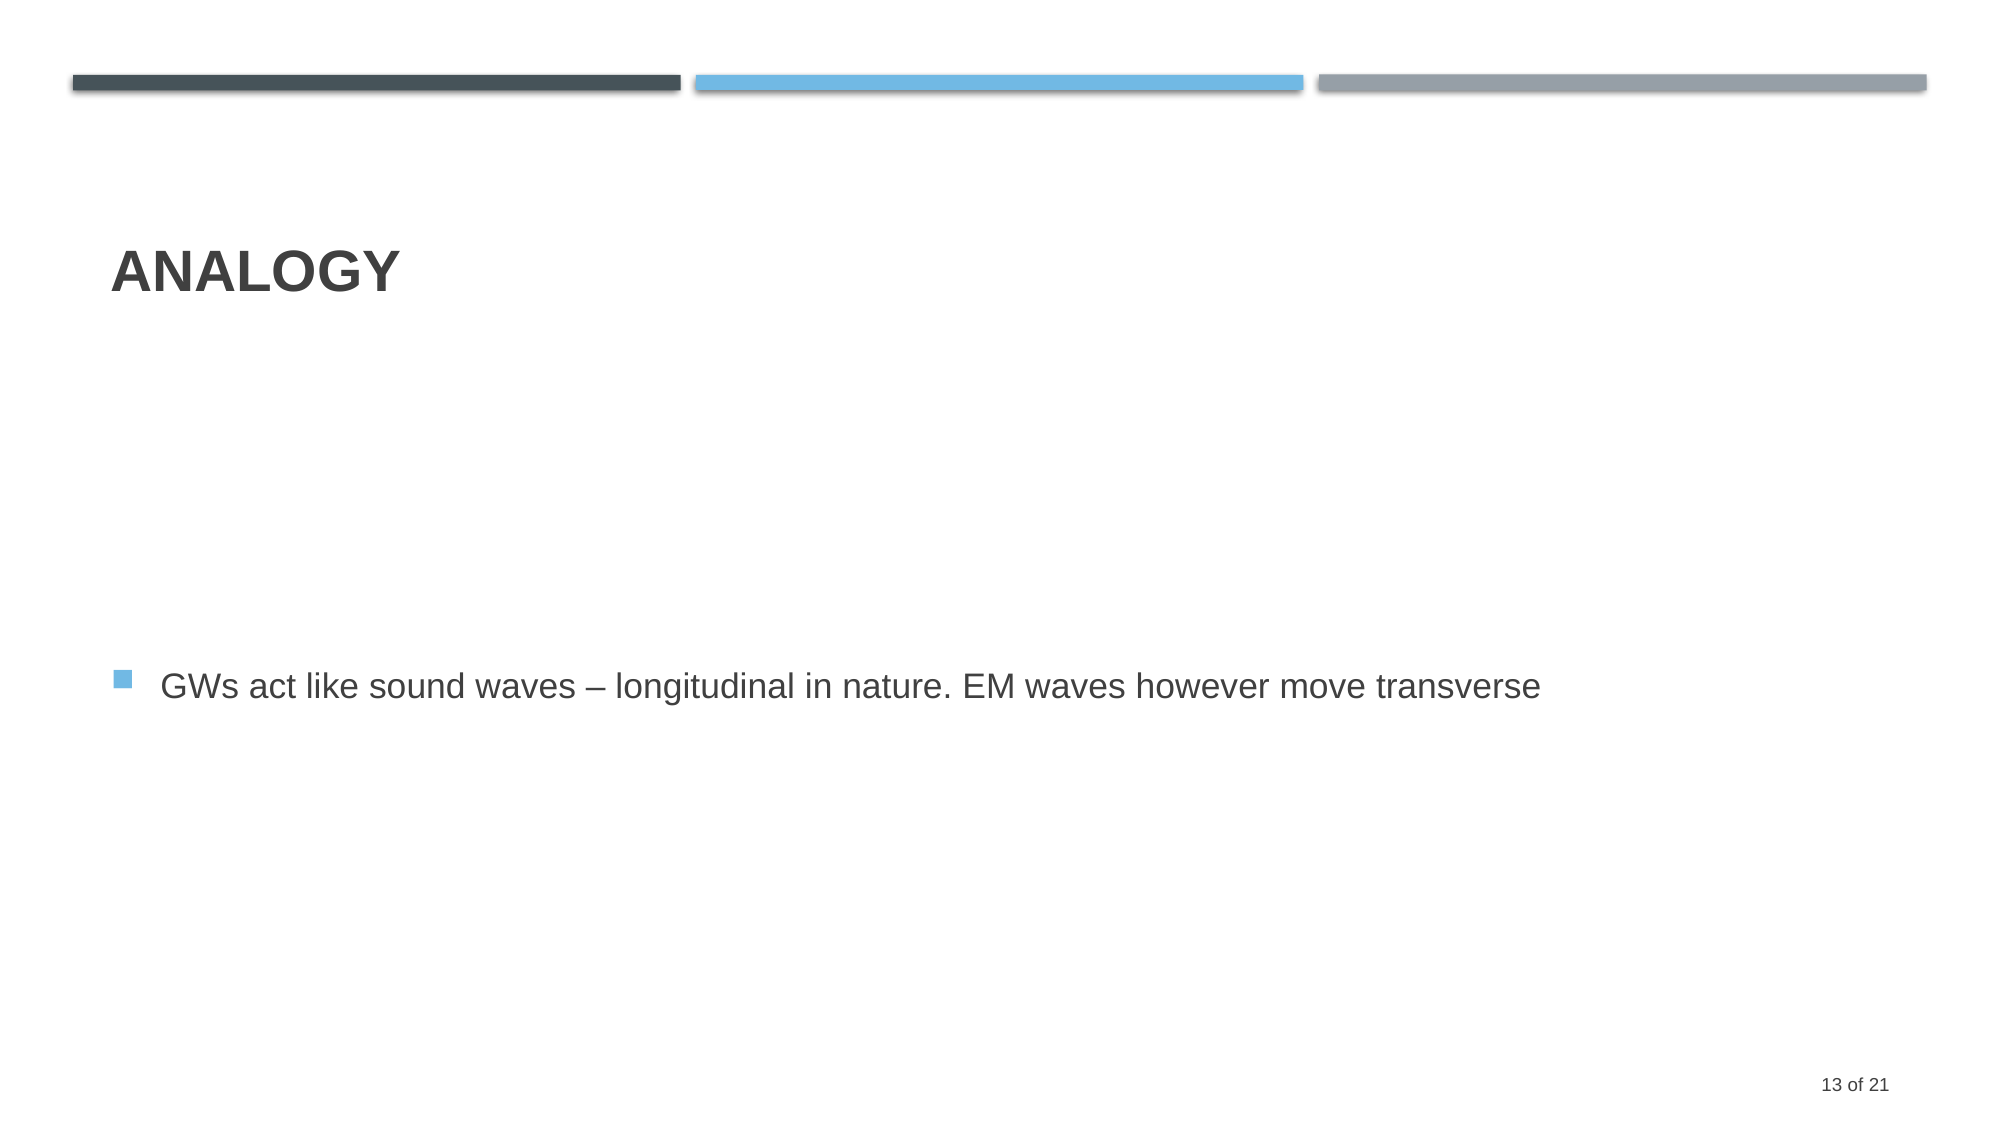

# analogy
GWs act like sound waves – longitudinal in nature. EM waves however move transverse
13 of 21